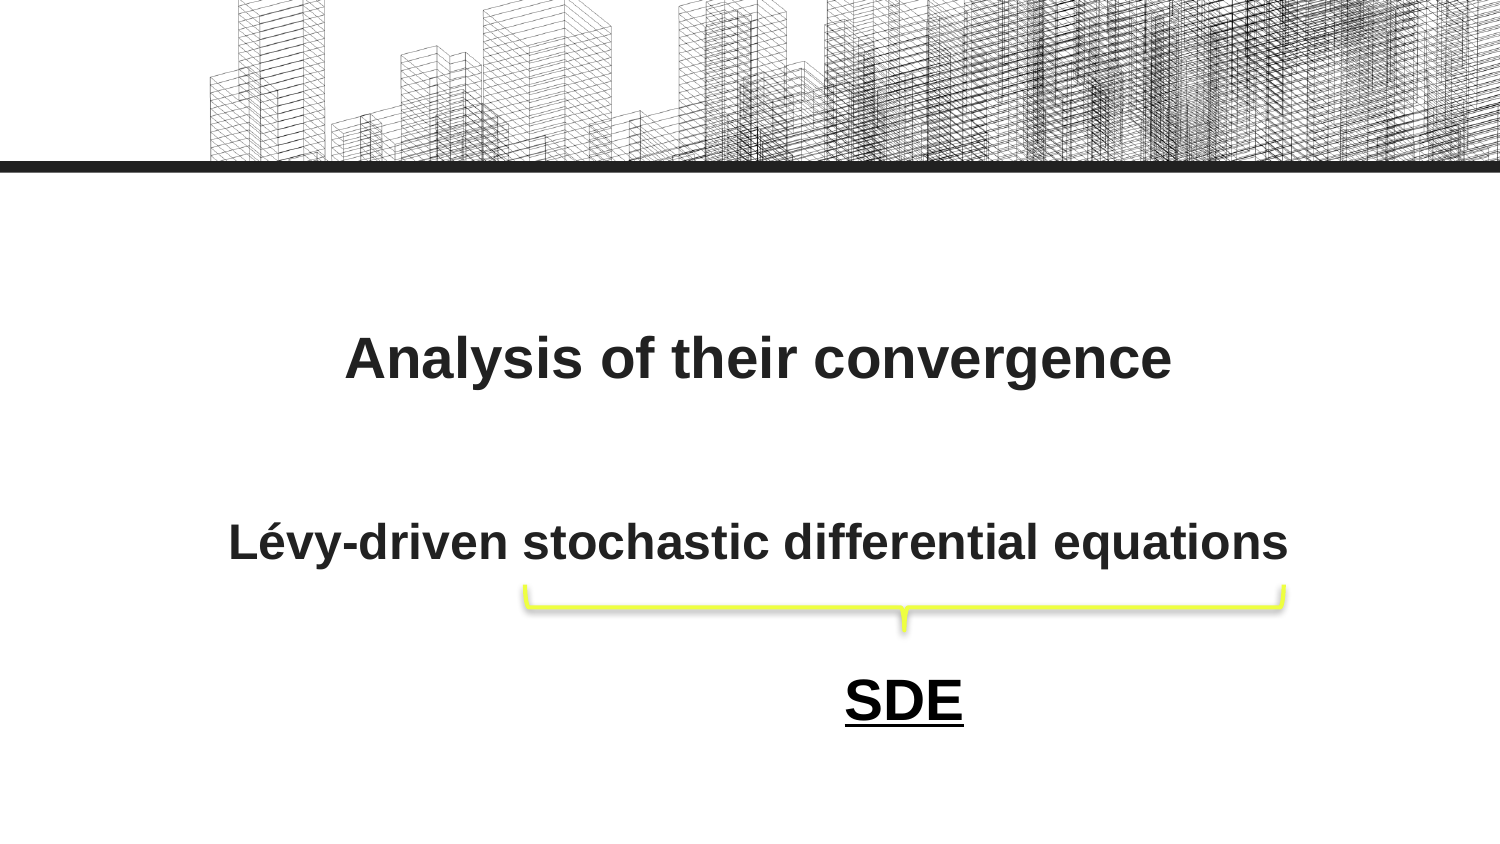

Analysis of their convergence
# Lévy-driven stochastic differential equations
SDE